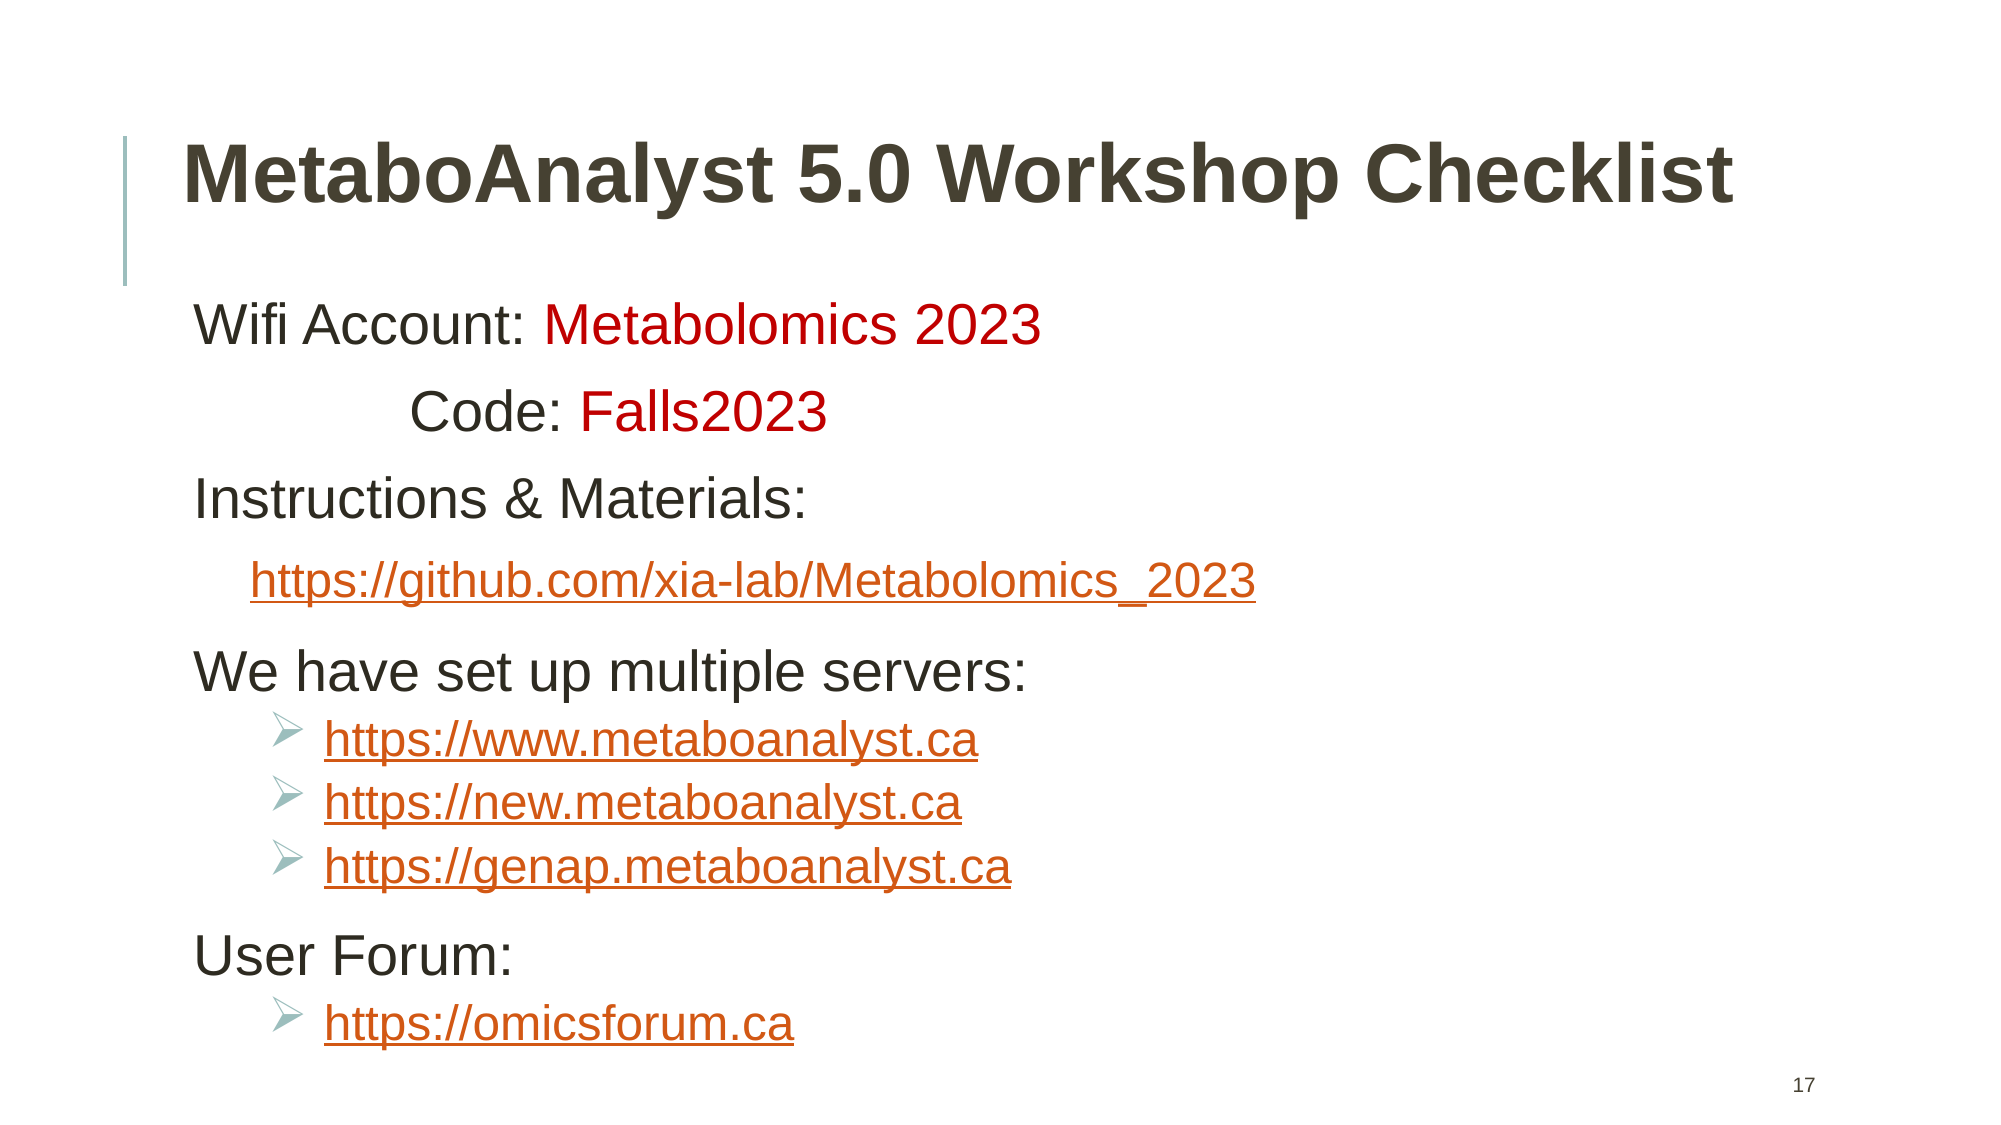

# MetaboAnalyst 5.0 Workshop Checklist
Wifi Account: Metabolomics 2023
          Code: Falls2023
Instructions & Materials:
https://github.com/xia-lab/Metabolomics_2023
We have set up multiple servers:
https://www.metaboanalyst.ca
https://new.metaboanalyst.ca
https://genap.metaboanalyst.ca
User Forum:
https://omicsforum.ca

17